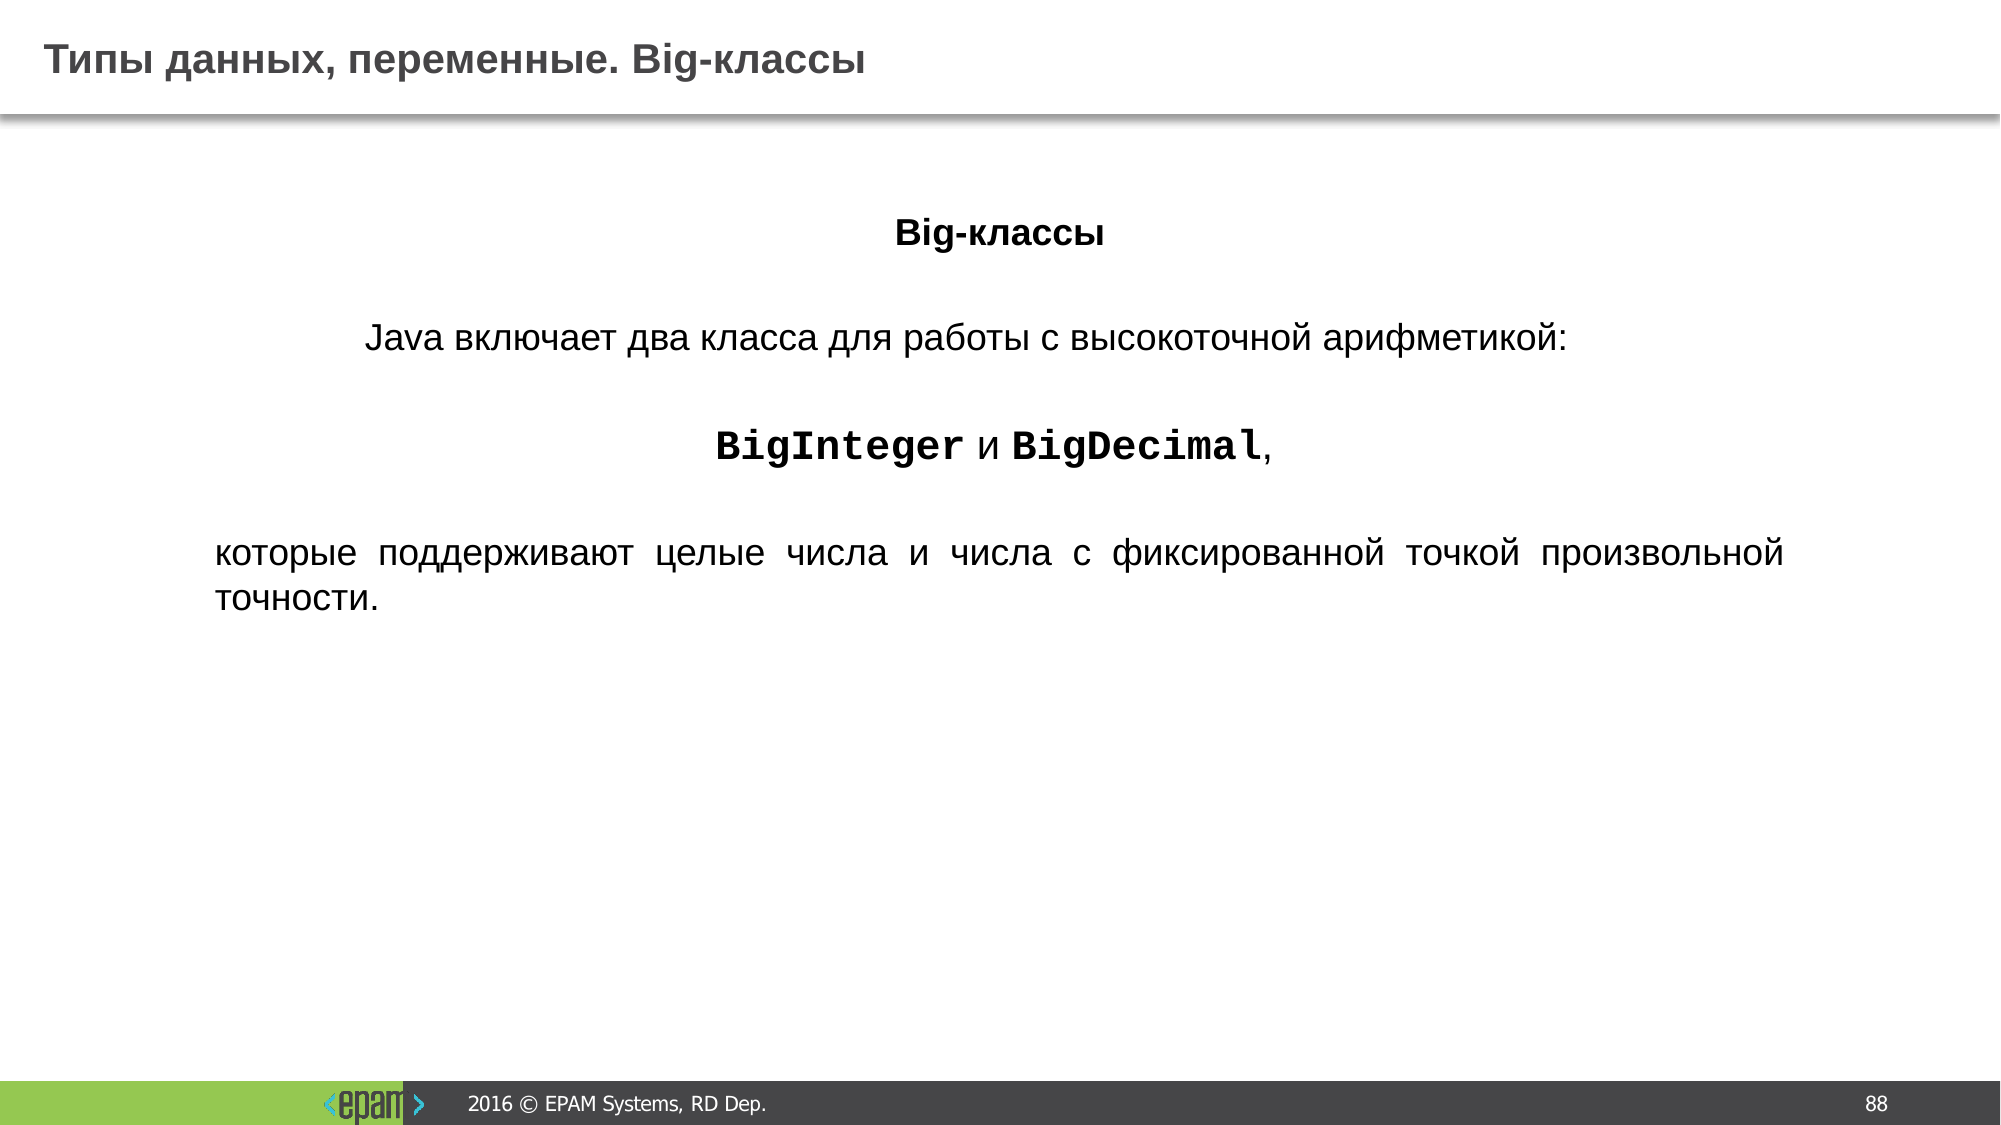

# Типы данных, переменные. Big-классы
Big-классы

	Java включает два класса для работы с высокоточной арифметикой:

BigInteger и BigDecimal,

которые поддерживают целые числа и числа с фиксированной точкой произвольной точности.

2016 © EPAM Systems, RD Dep.
88